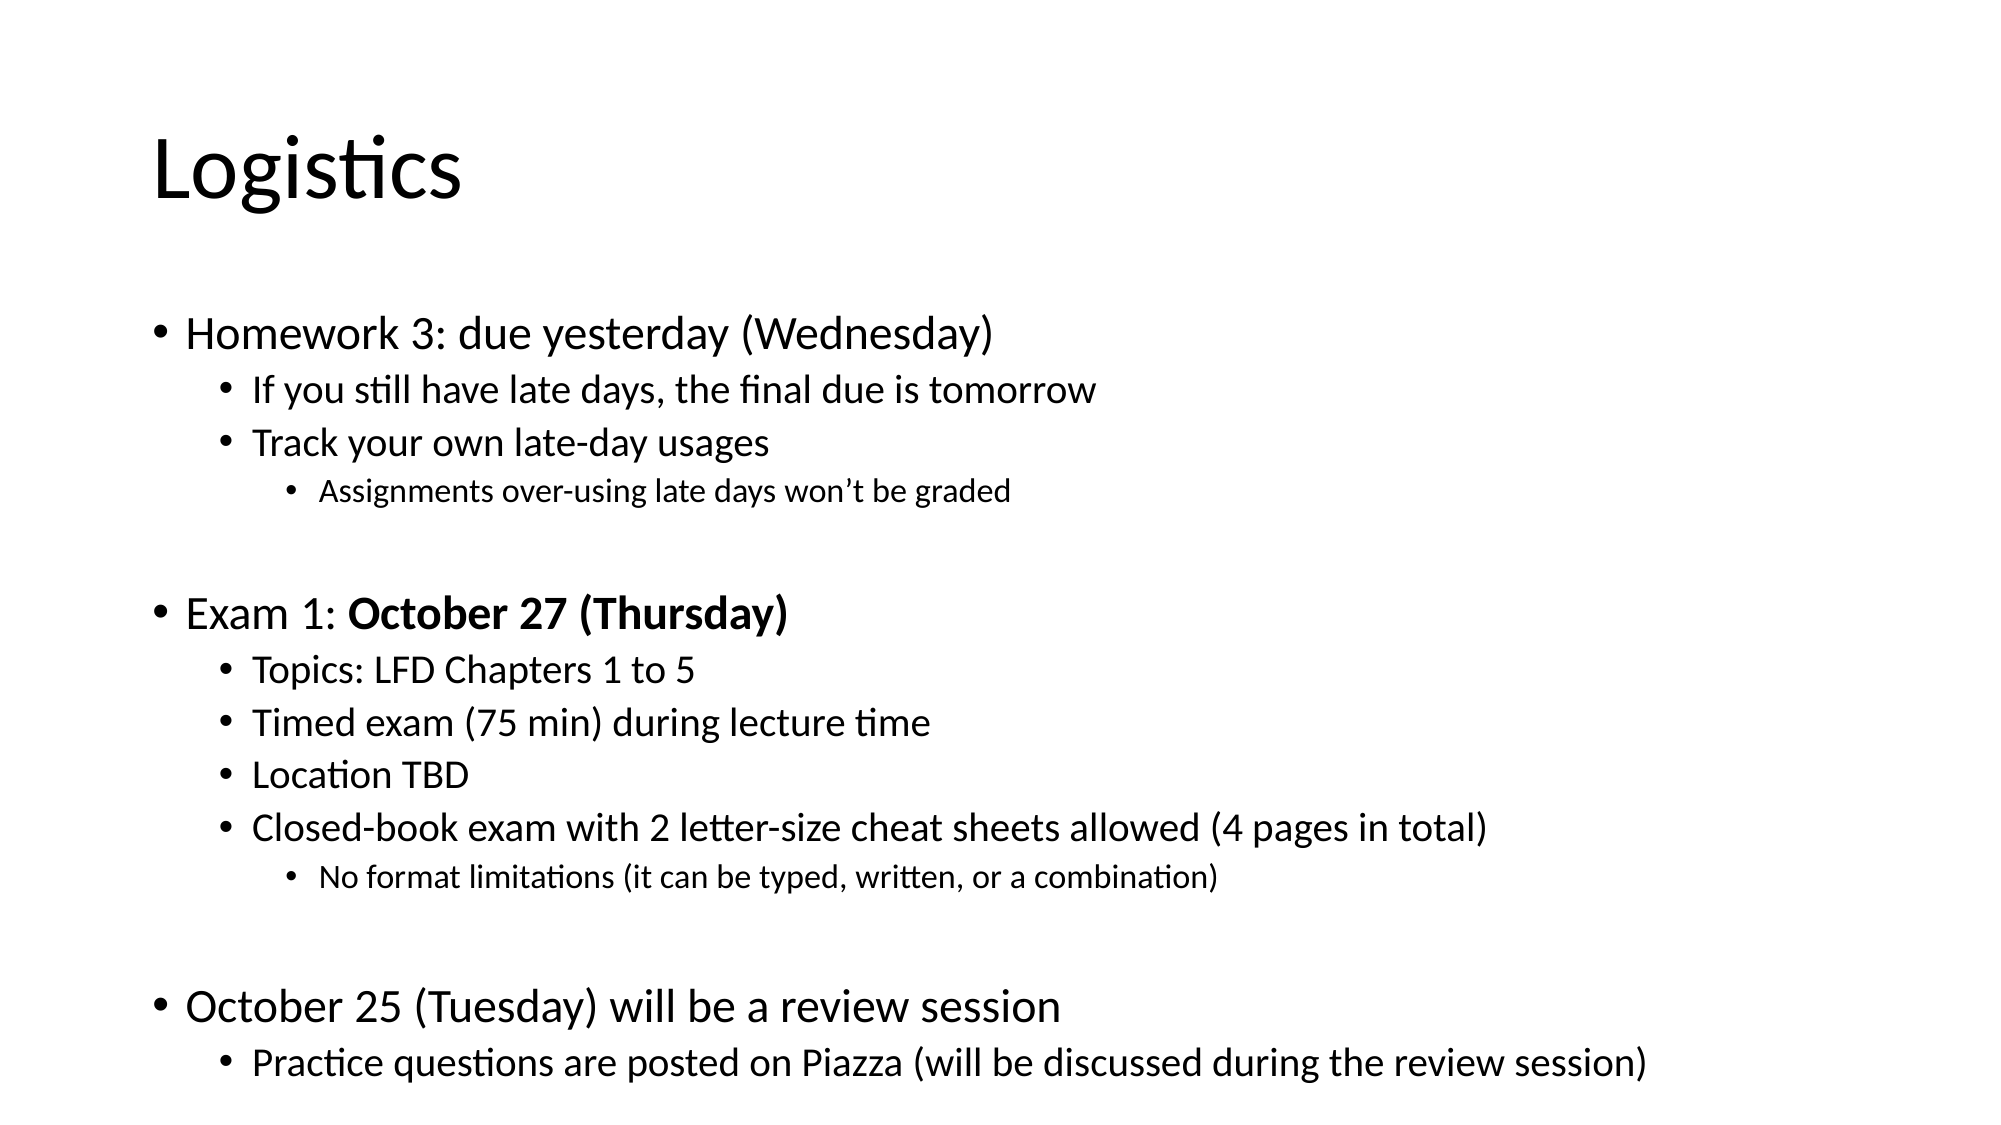

# Logistics
Homework 3: due yesterday (Wednesday)
If you still have late days, the final due is tomorrow
Track your own late-day usages
Assignments over-using late days won’t be graded

Exam 1: October 27 (Thursday)
Topics: LFD Chapters 1 to 5
Timed exam (75 min) during lecture time
Location TBD
Closed-book exam with 2 letter-size cheat sheets allowed (4 pages in total)
No format limitations (it can be typed, written, or a combination)

October 25 (Tuesday) will be a review session
Practice questions are posted on Piazza (will be discussed during the review session)